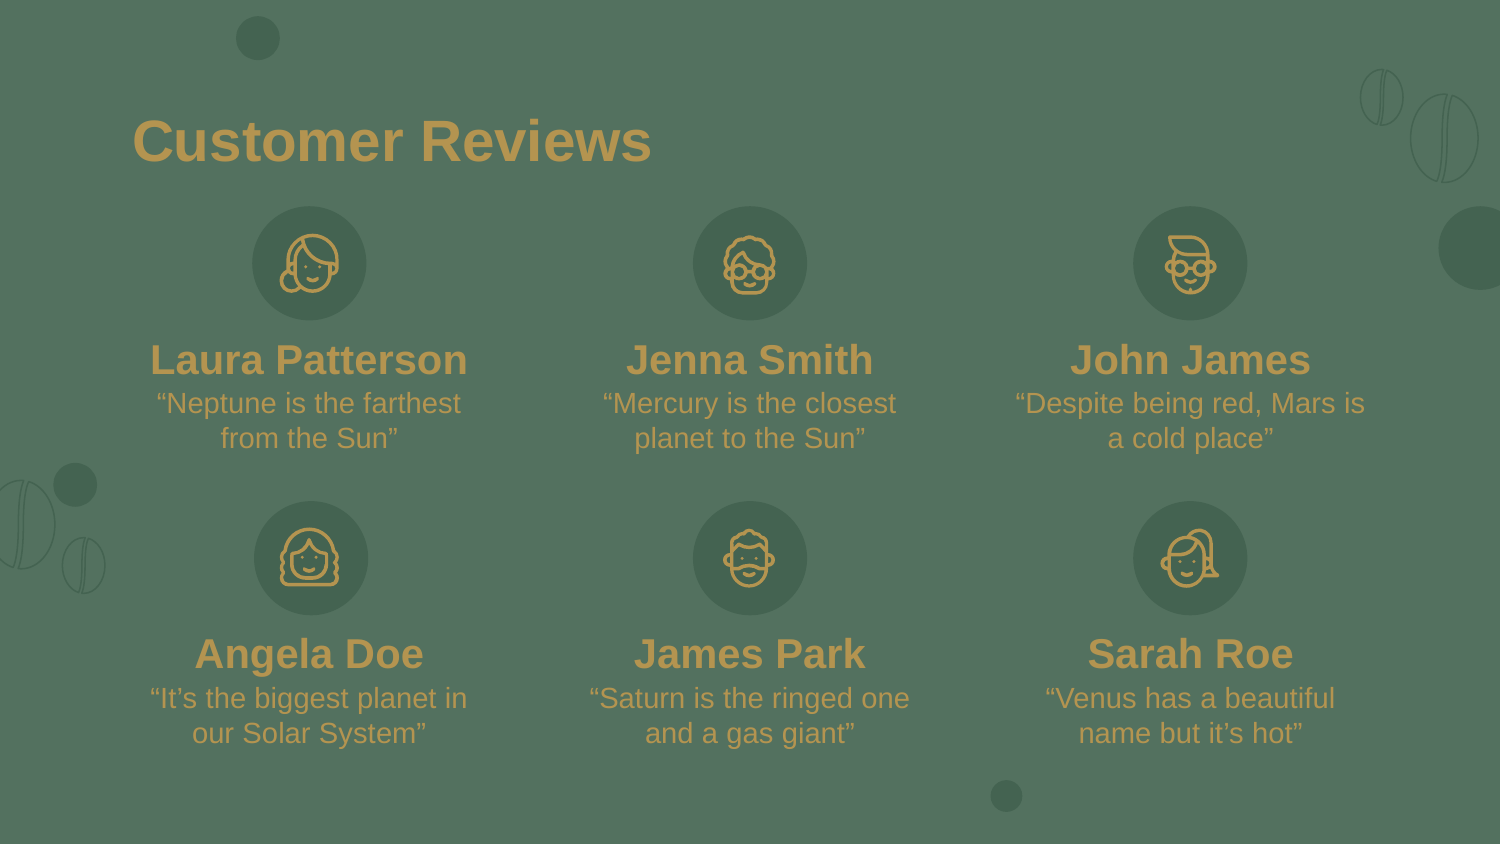

# Customer Reviews

Laura Patterson
Jenna Smith
John James
“Neptune is the farthest from the Sun”

“Mercury is the closest planet to the Sun”
“Despite being red, Mars is a cold place”

Angela Doe
James Park
Sarah Roe
“It’s the biggest planet in our Solar System”
“Saturn is the ringed one and a gas giant”
“Venus has a beautiful name but it’s hot”